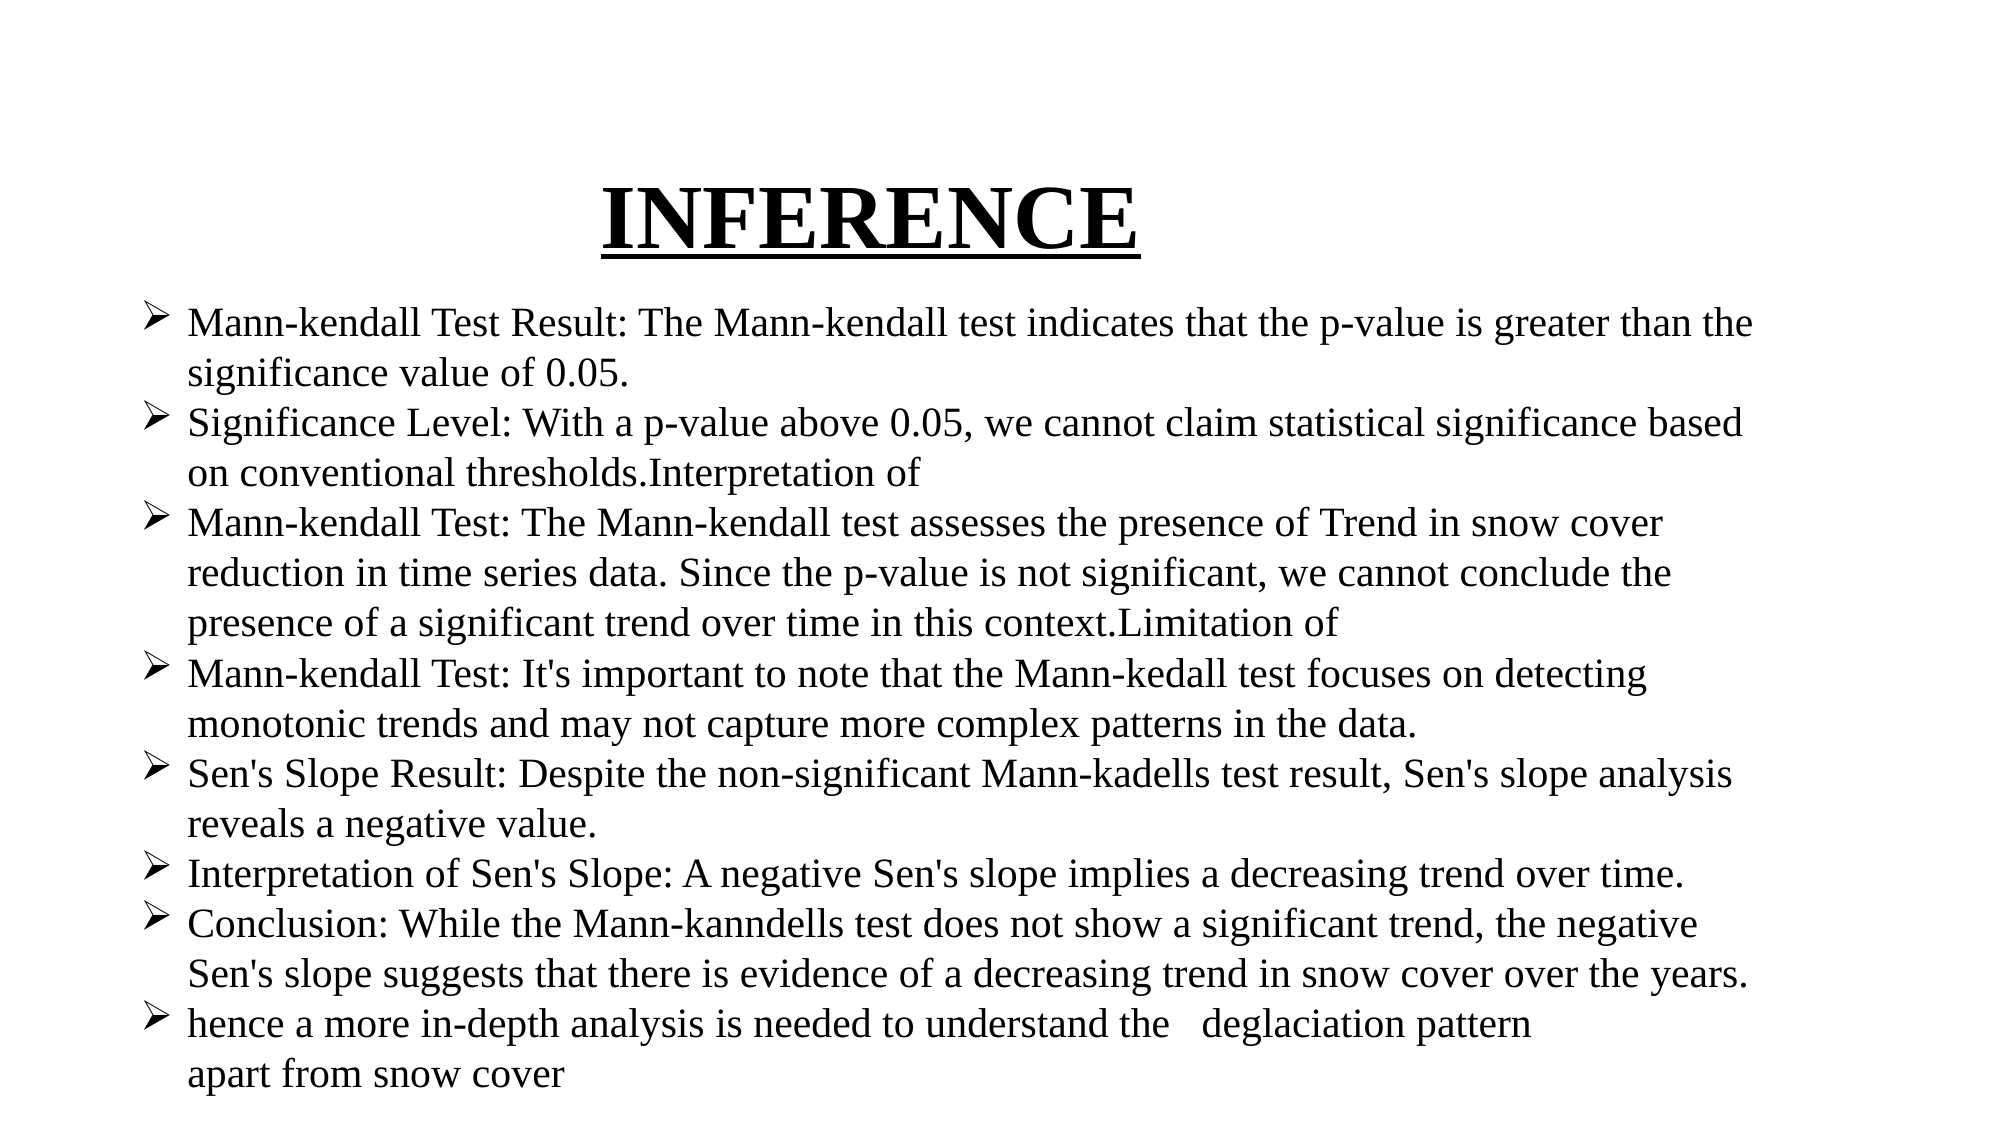

# INFERENCE
Mann-kendall Test Result: The Mann-kendall test indicates that the p-value is greater than the significance value of 0.05.
Significance Level: With a p-value above 0.05, we cannot claim statistical significance based on conventional thresholds.Interpretation of
Mann-kendall Test: The Mann-kendall test assesses the presence of Trend in snow cover reduction in time series data. Since the p-value is not significant, we cannot conclude the presence of a significant trend over time in this context.Limitation of
Mann-kendall Test: It's important to note that the Mann-kedall test focuses on detecting monotonic trends and may not capture more complex patterns in the data.
Sen's Slope Result: Despite the non-significant Mann-kadells test result, Sen's slope analysis reveals a negative value.
Interpretation of Sen's Slope: A negative Sen's slope implies a decreasing trend over time.
Conclusion: While the Mann-kanndells test does not show a significant trend, the negative Sen's slope suggests that there is evidence of a decreasing trend in snow cover over the years.
hence a more in-depth analysis is needed to understand the   deglaciation pattern apart from snow cover